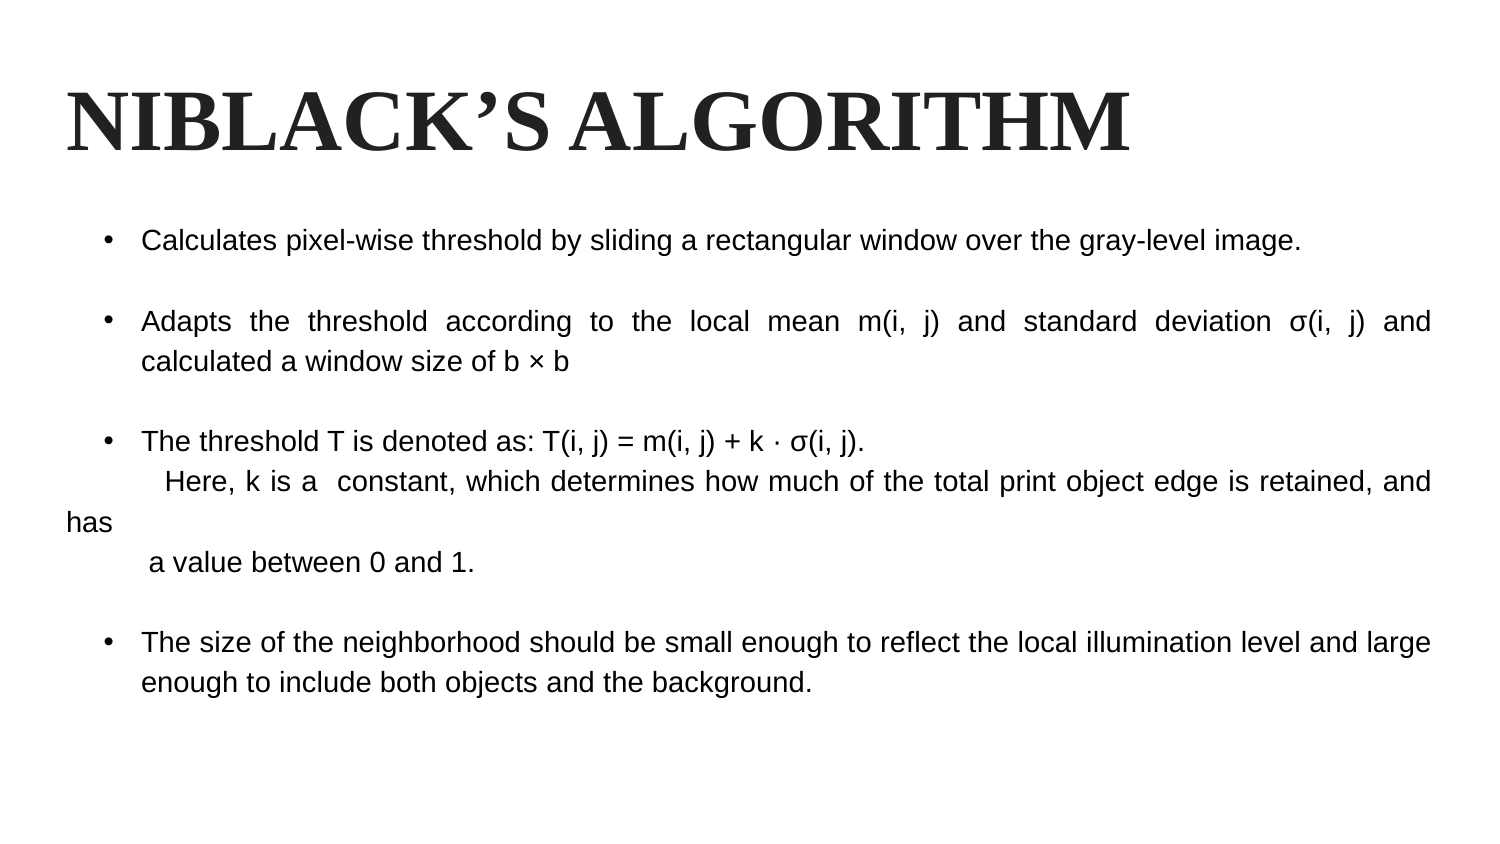

# NIBLACK’S ALGORITHM

Calculates pixel-wise threshold by sliding a rectangular window over the gray-level image.

Adapts the threshold according to the local mean m(i, j) and standard deviation σ(i, j) and calculated a window size of b × b

The threshold T is denoted as: T(i, j) = m(i, j) + k · σ(i, j).
          Here, k is a  constant, which determines how much of the total print object edge is retained, and has
          a value between 0 and 1.

The size of the neighborhood should be small enough to reflect the local illumination level and large enough to include both objects and the background.